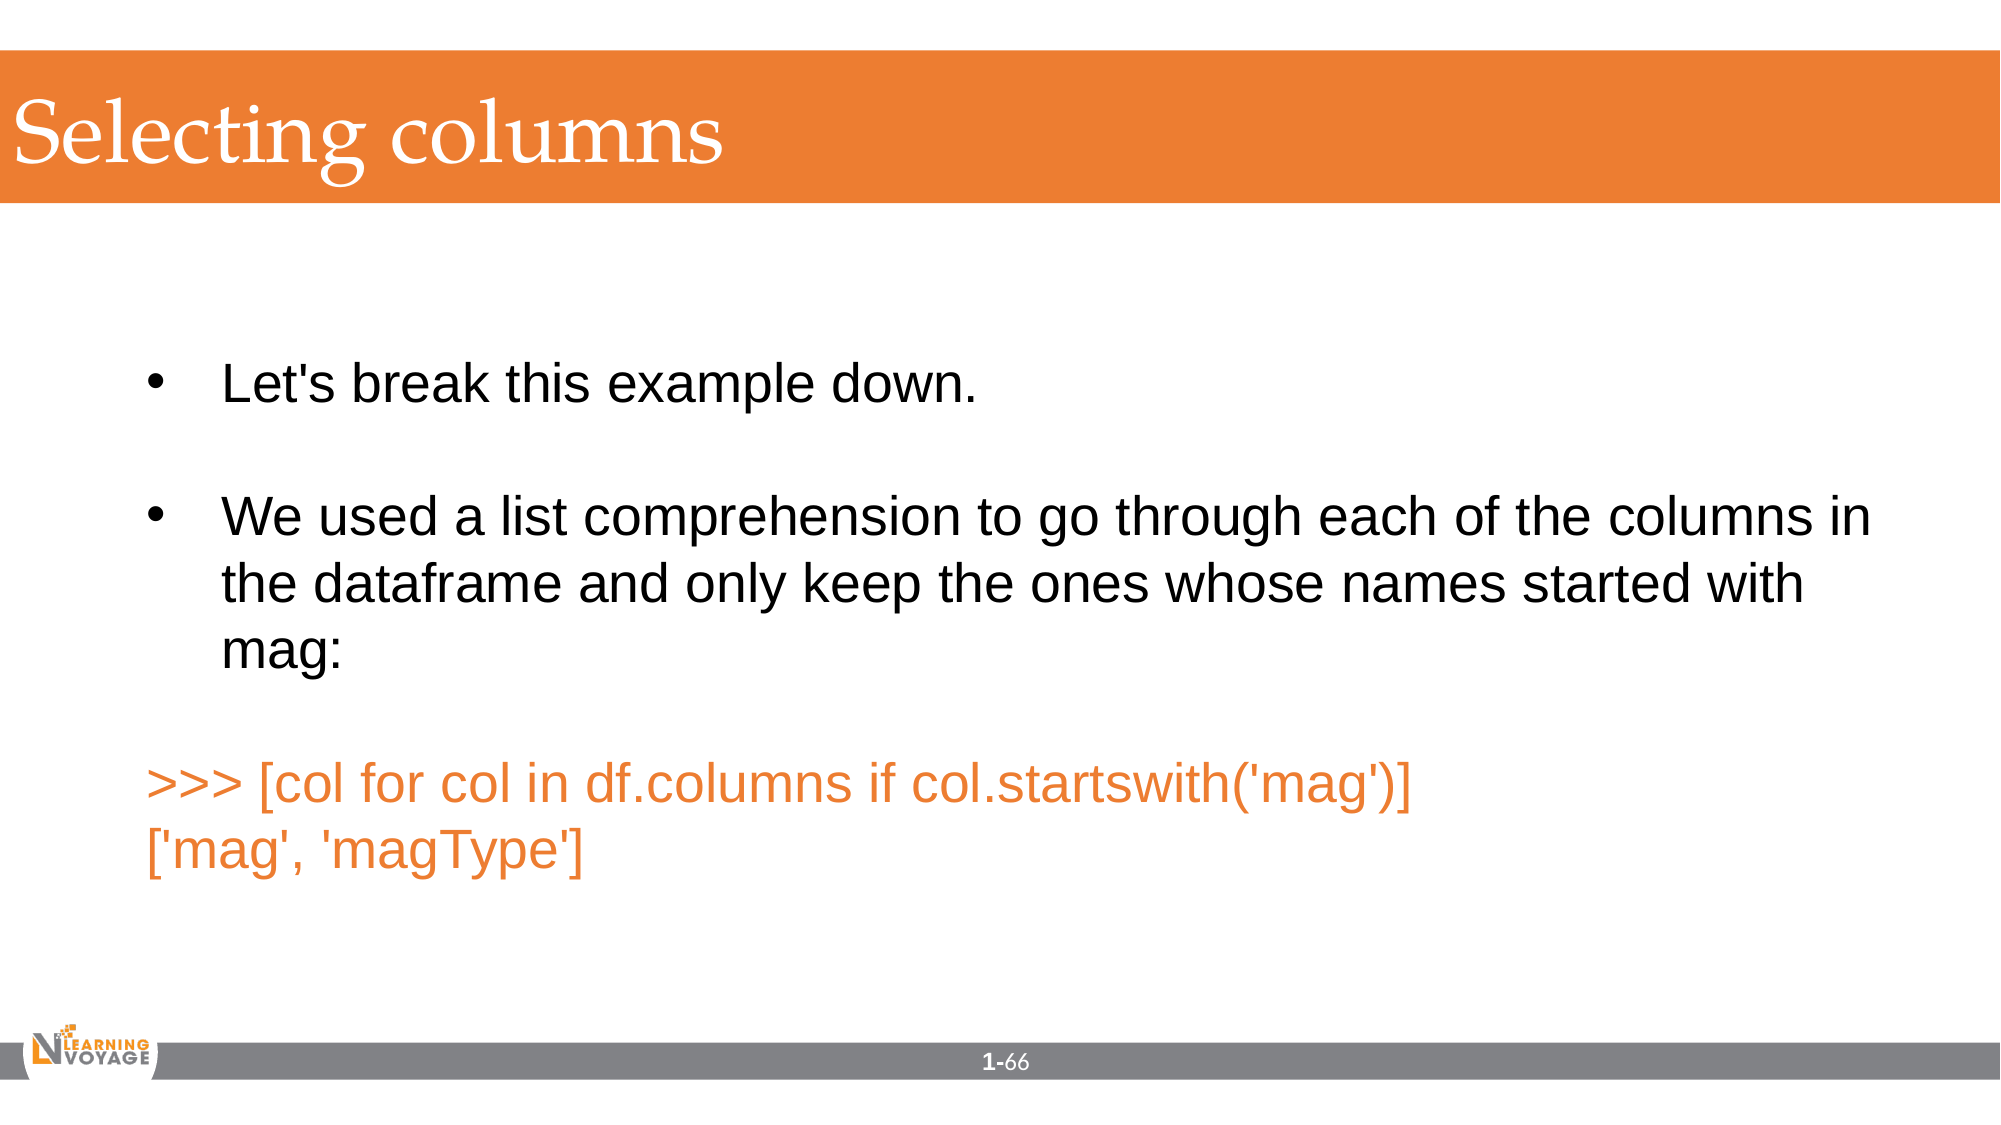

Selecting columns
Let's break this example down.

We used a list comprehension to go through each of the columns in the dataframe and only keep the ones whose names started with mag:

>>> [col for col in df.columns if col.startswith('mag')]
['mag', 'magType']
1-66